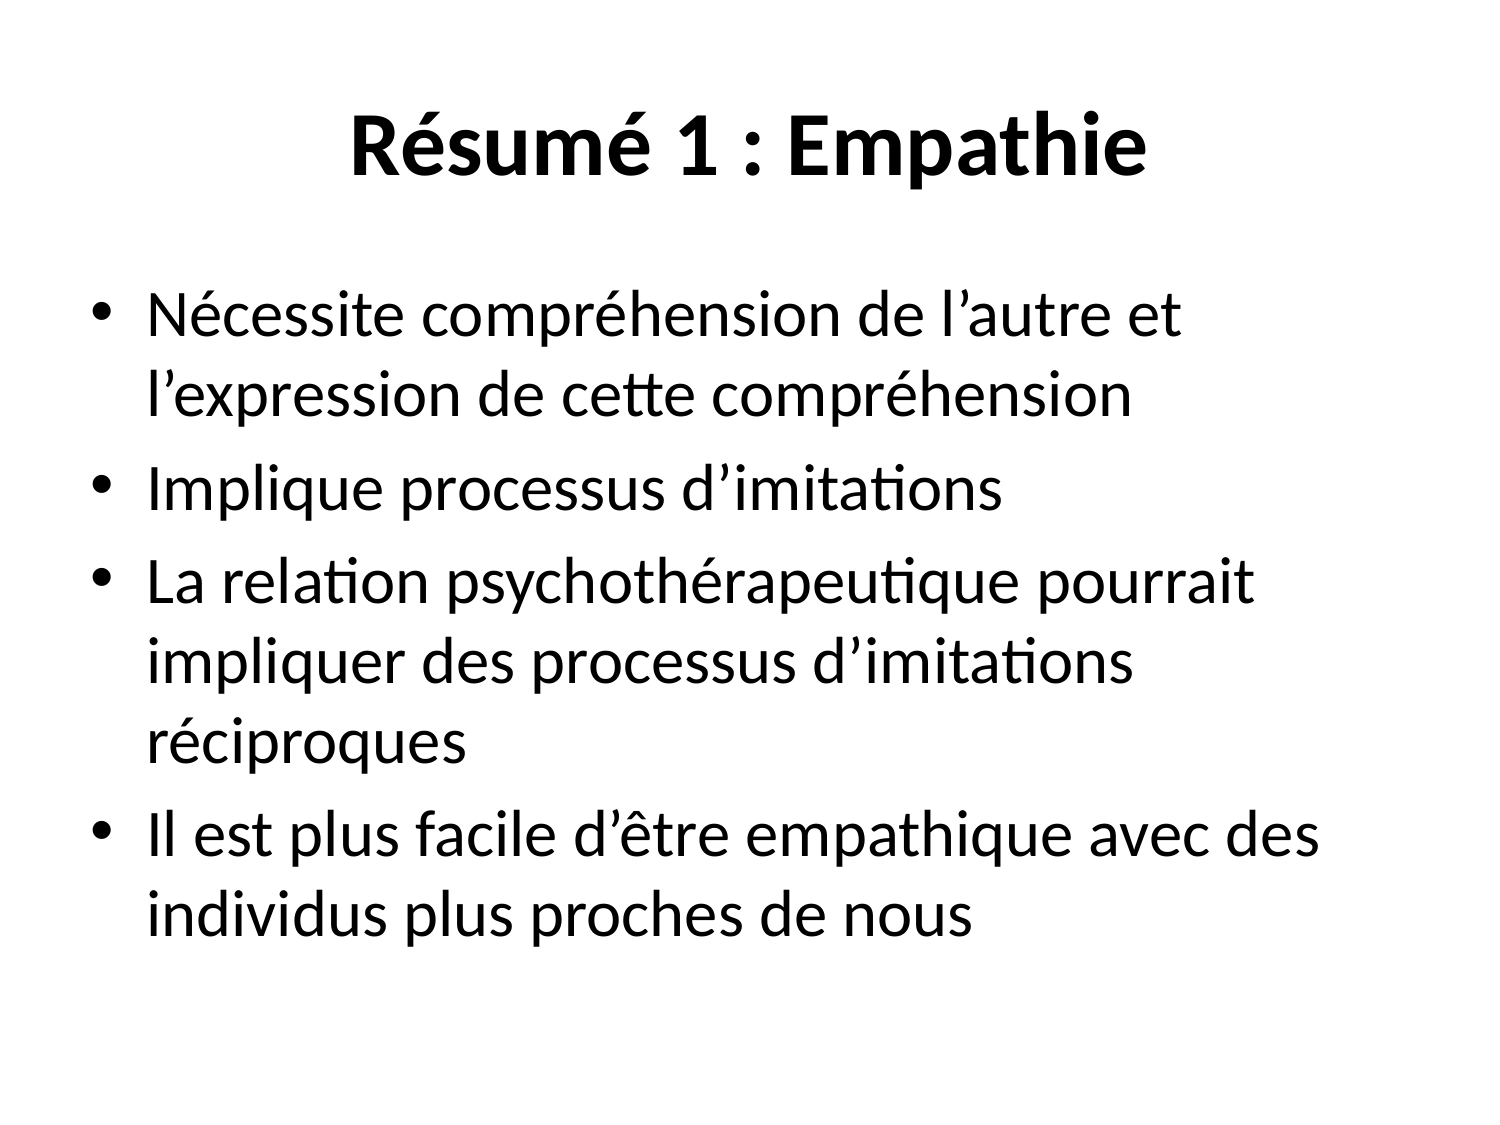

# Résumé 1 : Empathie
Nécessite compréhension de l’autre et l’expression de cette compréhension
Implique processus d’imitations
La relation psychothérapeutique pourrait impliquer des processus d’imitations réciproques
Il est plus facile d’être empathique avec des individus plus proches de nous